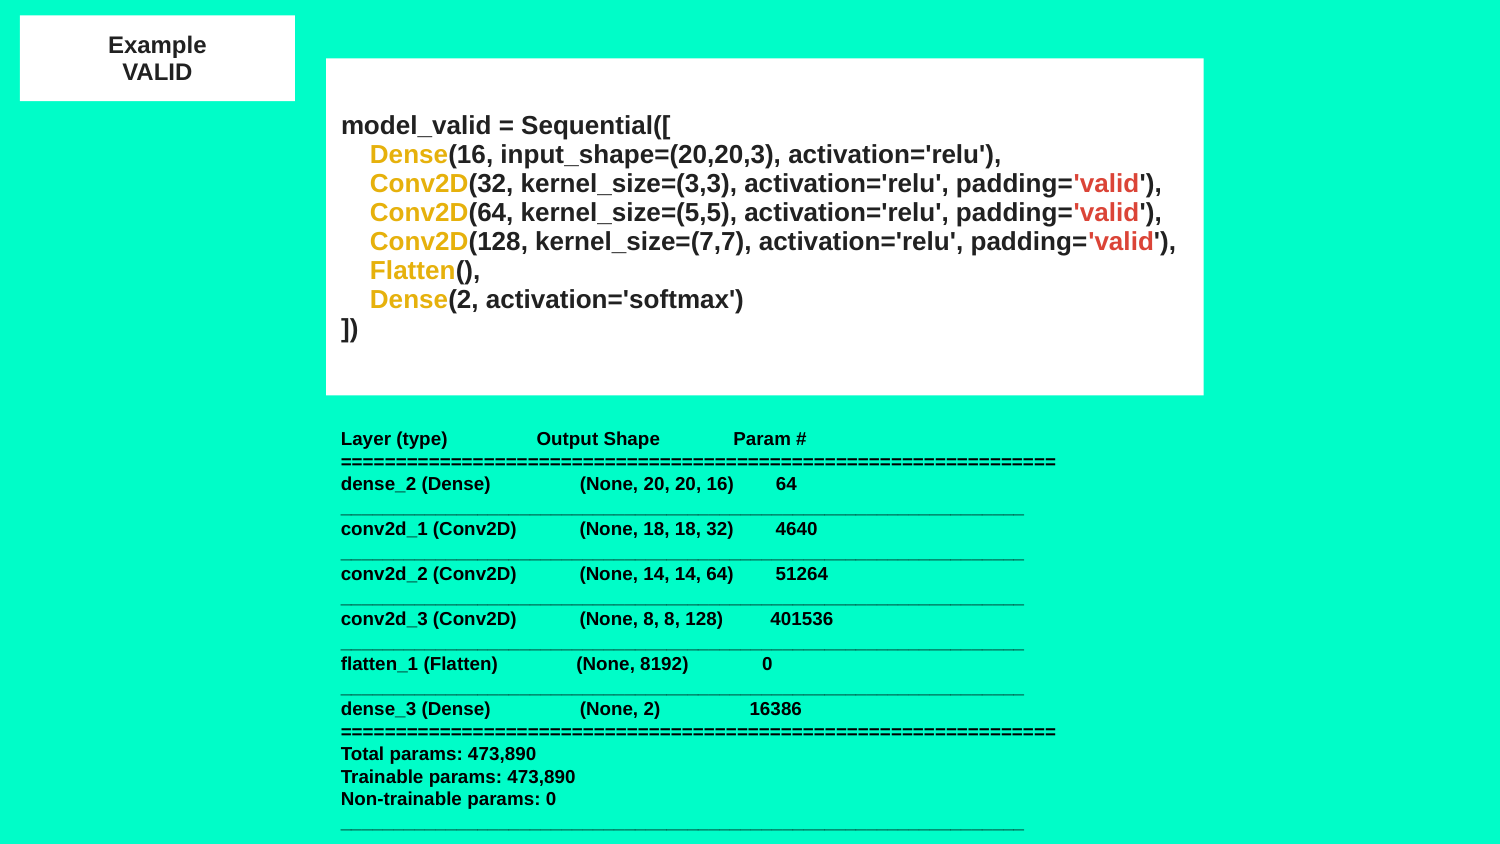

# Example VALID
model_valid = Sequential([
    Dense(16, input_shape=(20,20,3), activation='relu'),
    Conv2D(32, kernel_size=(3,3), activation='relu', padding='valid'),
    Conv2D(64, kernel_size=(5,5), activation='relu', padding='valid'),
    Conv2D(128, kernel_size=(7,7), activation='relu', padding='valid'),
    Flatten(),
    Dense(2, activation='softmax')
])
Layer (type)                 Output Shape              Param #
=================================================================
dense_2 (Dense)                 (None, 20, 20, 16)        64
_________________________________________________________________
conv2d_1 (Conv2D)            (None, 18, 18, 32)        4640
_________________________________________________________________
conv2d_2 (Conv2D)            (None, 14, 14, 64)        51264
_________________________________________________________________
conv2d_3 (Conv2D)            (None, 8, 8, 128)         401536
_________________________________________________________________
flatten_1 (Flatten)               (None, 8192)              0
_________________________________________________________________
dense_3 (Dense)                 (None, 2)                 16386
=================================================================
Total params: 473,890
Trainable params: 473,890
Non-trainable params: 0
_________________________________________________________________